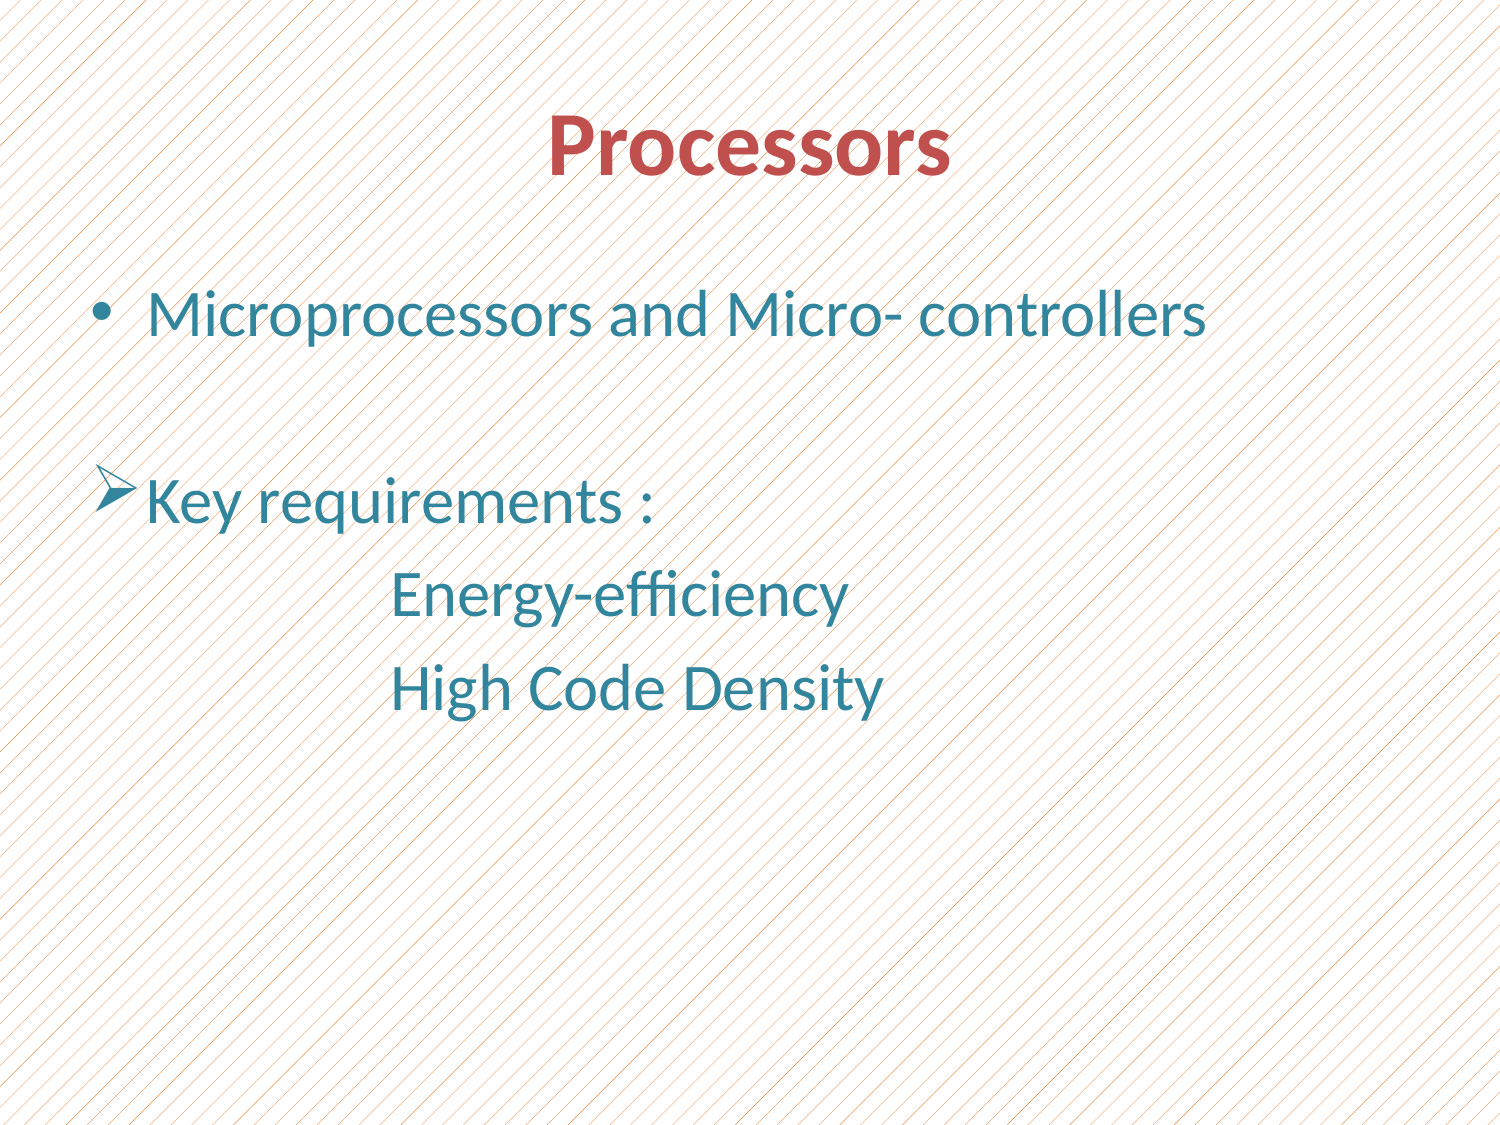

# Processors
Microprocessors and Micro- controllers

Key requirements :
                    Energy-efficiency
                    High Code Density